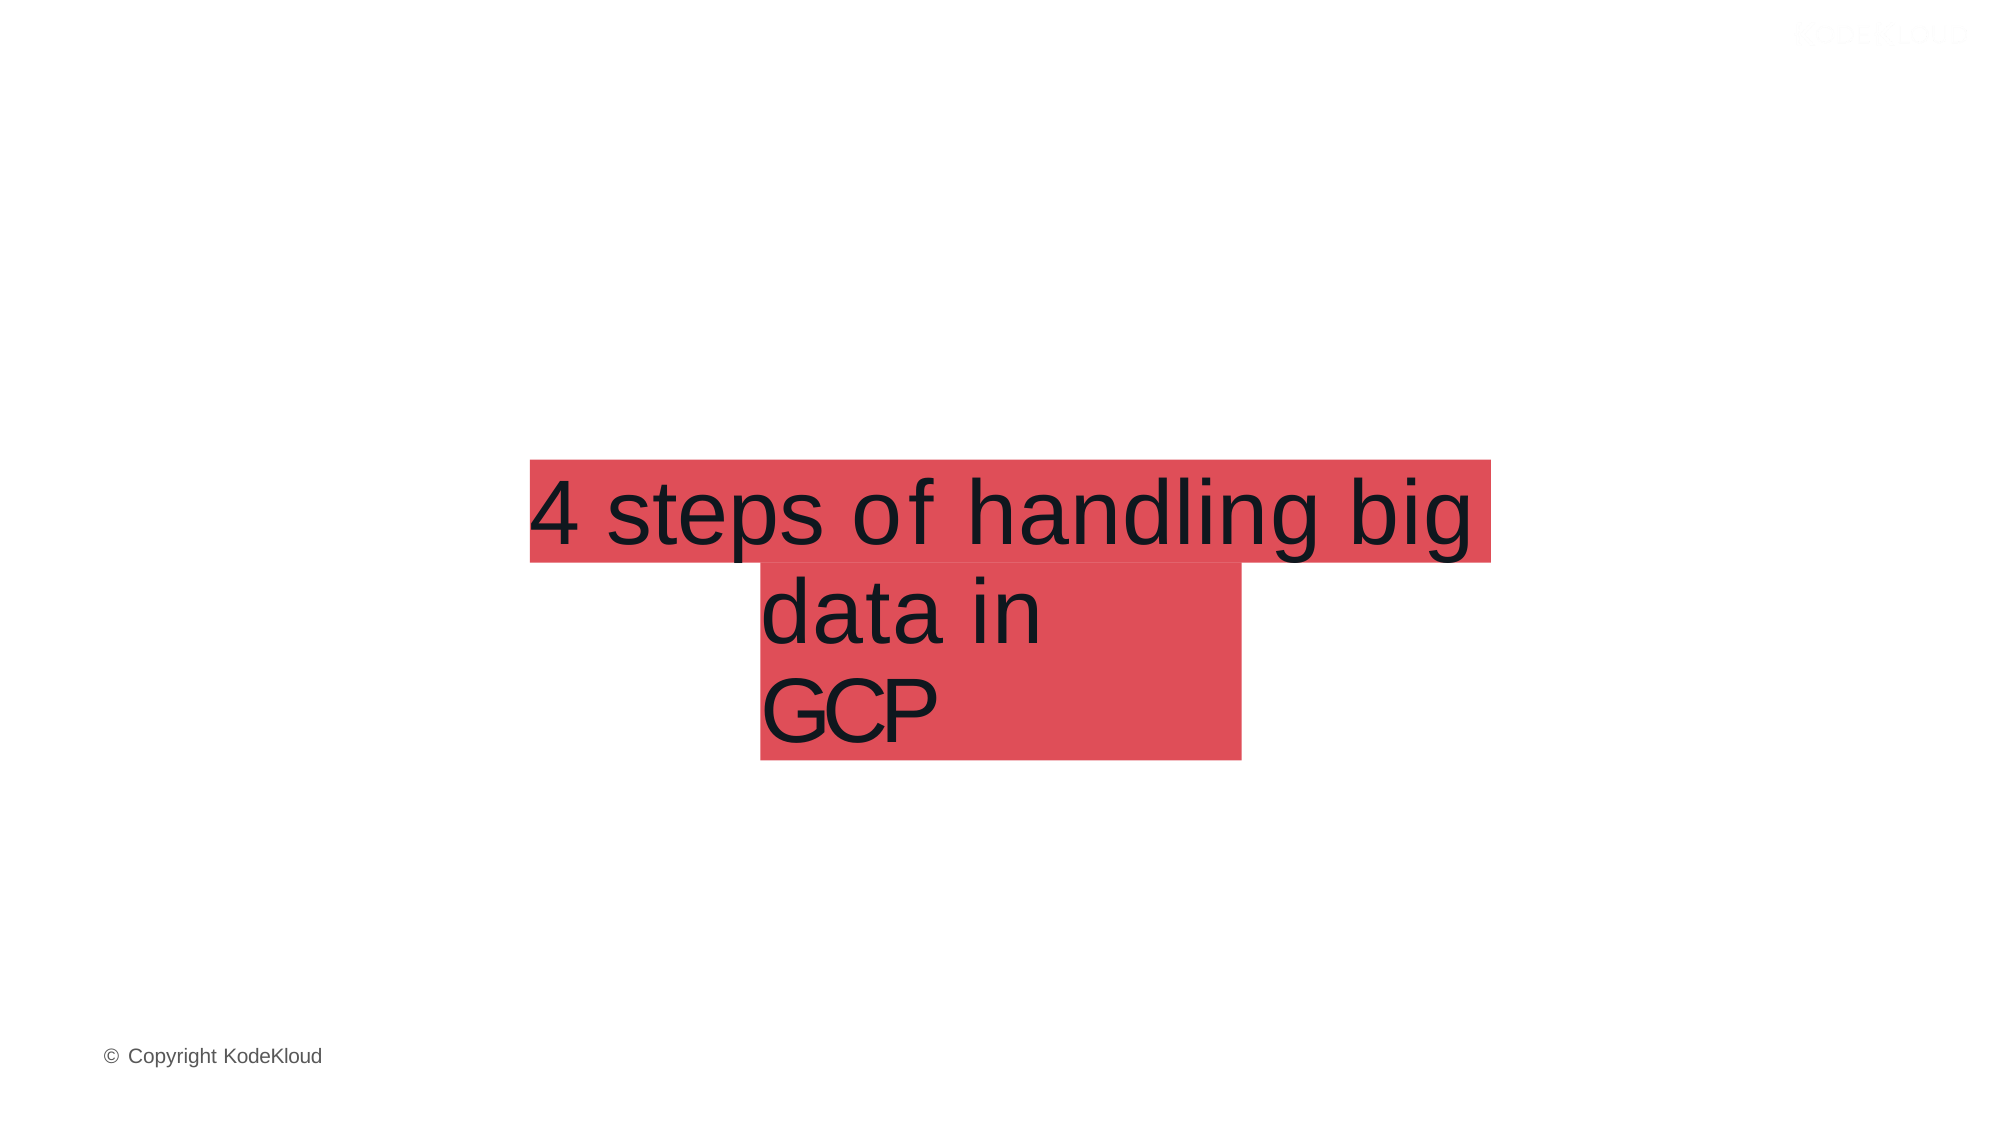

4 steps of handling big
data in GCP
© Copyright KodeKloud